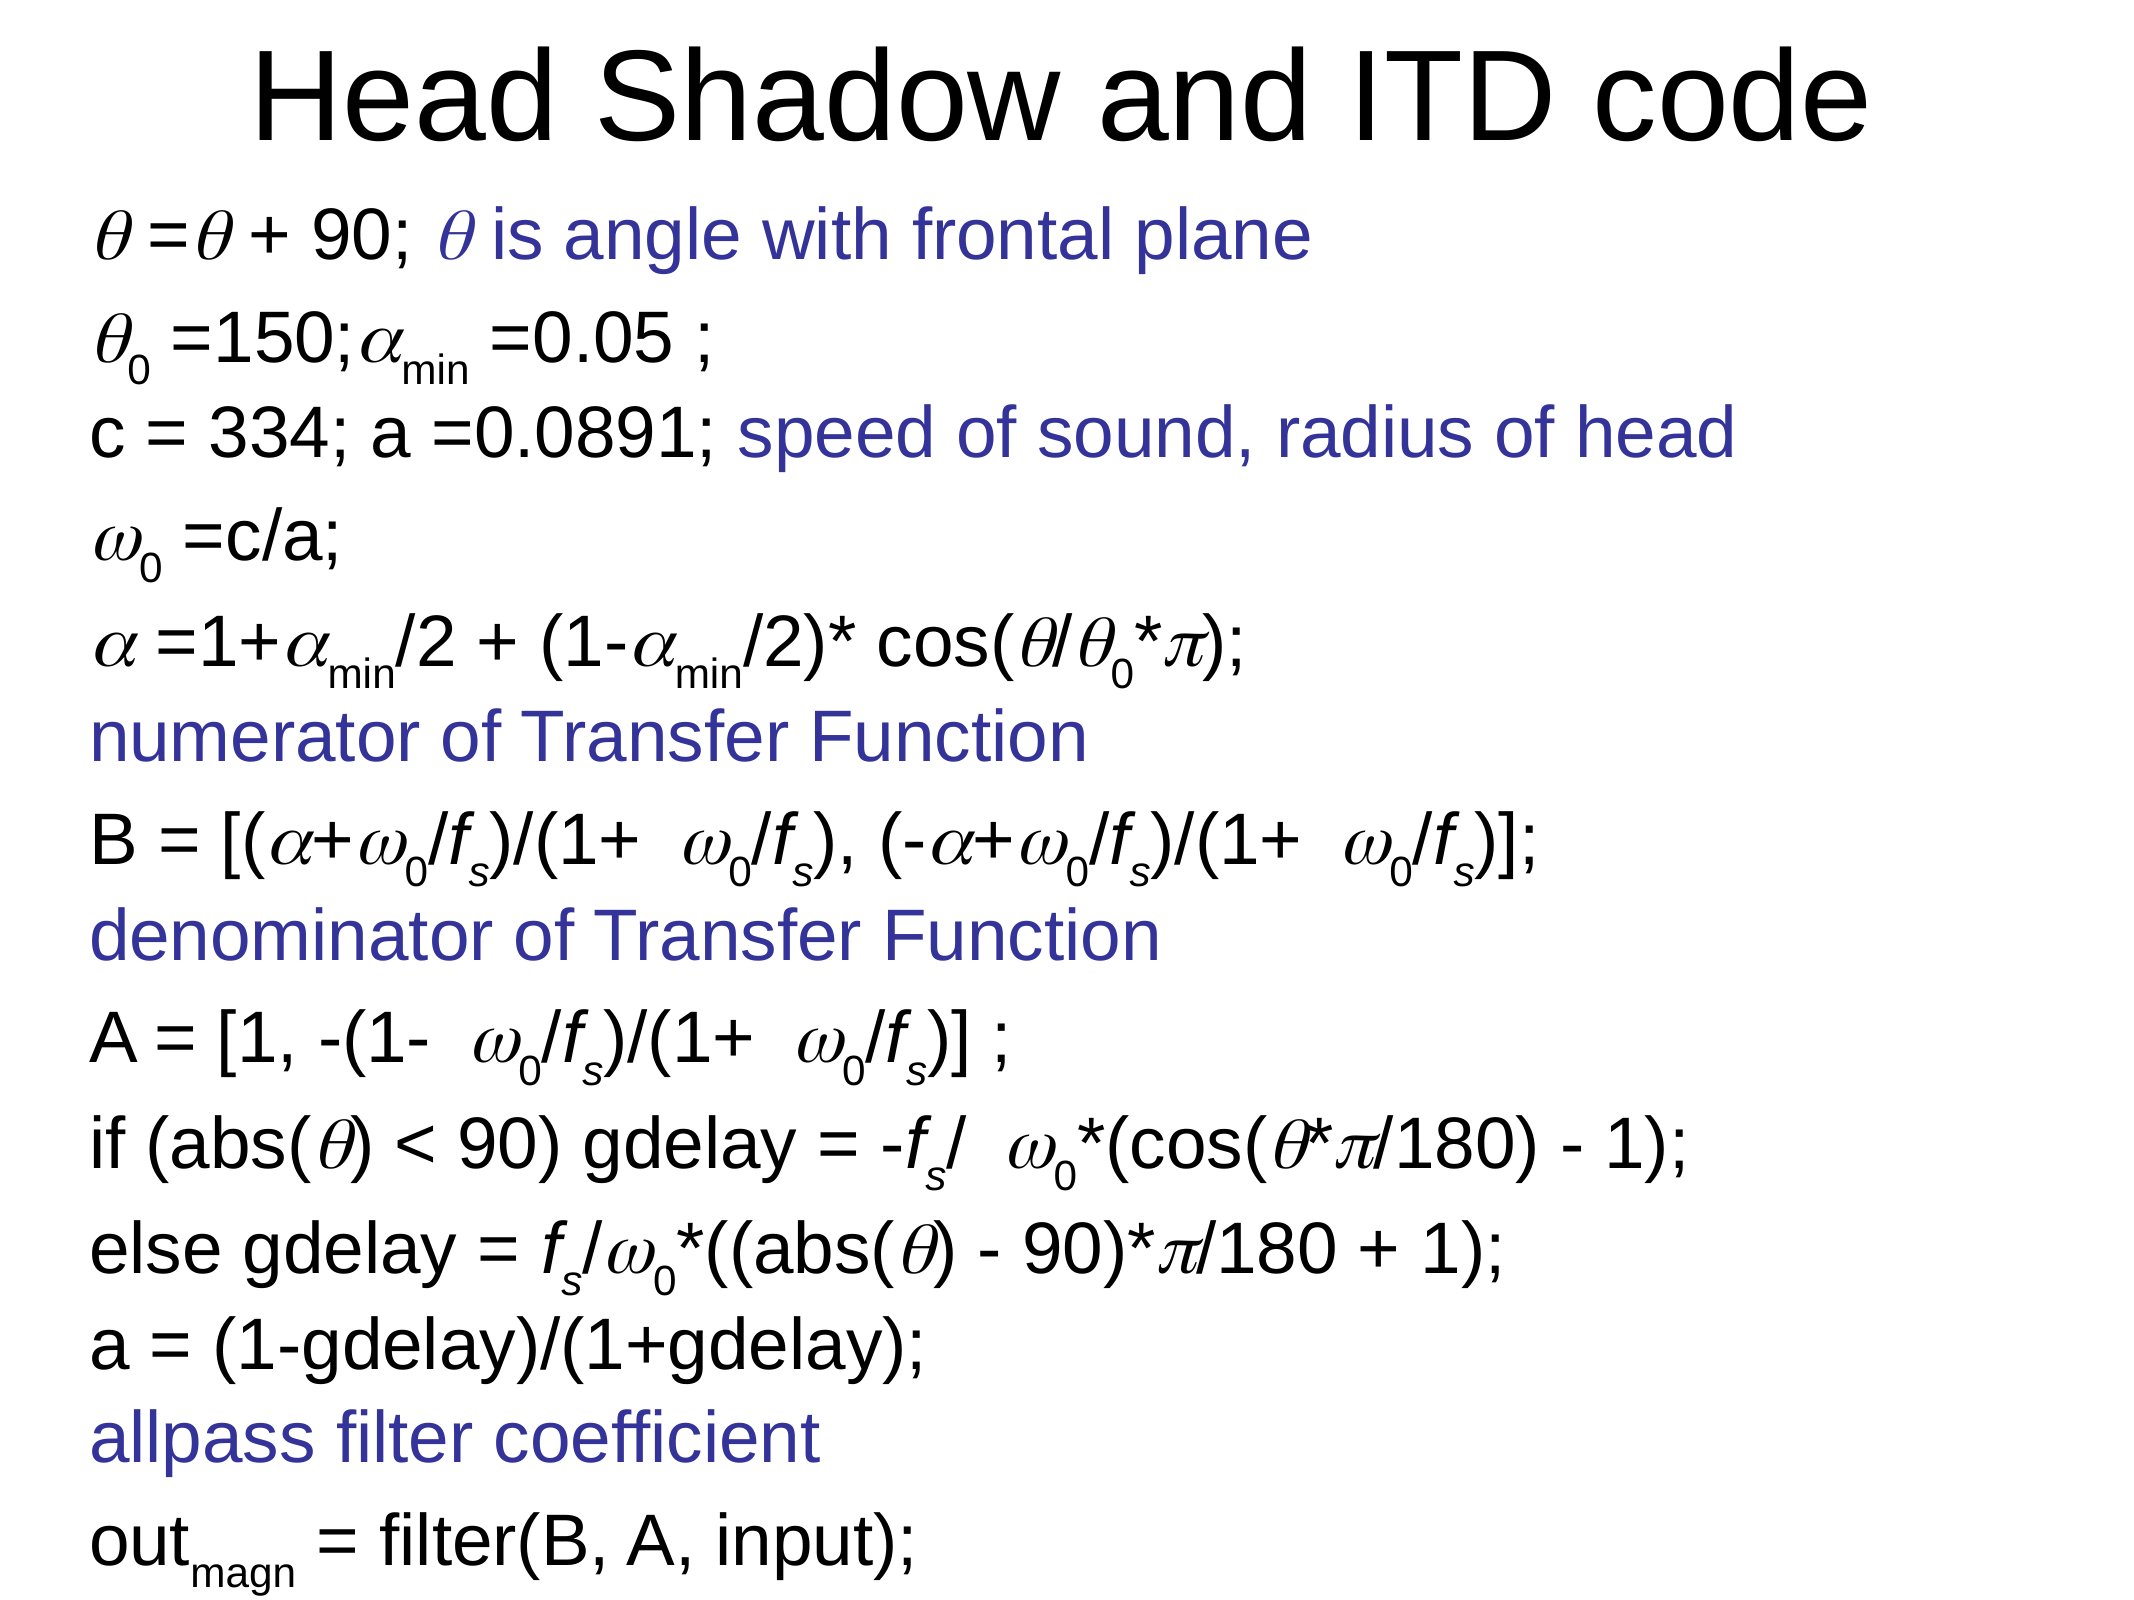

# Head Shadow and ITD code
θ =θ + 90; θ is angle with frontal plane
θ0 =150;αmin =0.05 ;
c = 334; a =0.0891; speed of sound, radius of head
ω0 =c/a;
α =1+αmin/2 + (1-αmin/2)* cos(θ/θ0*π);
numerator of Transfer Function
B = [(α+ω0/fs)/(1+ ω0/fs), (-α+ω0/fs)/(1+ ω0/fs)];
denominator of Transfer Function
A = [1, -(1- ω0/fs)/(1+ ω0/fs)] ;
if (abs(θ) < 90) gdelay = -fs/ ω0*(cos(θ*π/180) - 1);
else gdelay = fs/ω0*((abs(θ) - 90)*π/180 + 1);
a = (1-gdelay)/(1+gdelay);
allpass filter coefficient
outmagn = filter(B, A, input);
output = filter([a, 1],[1, a], outmagn);